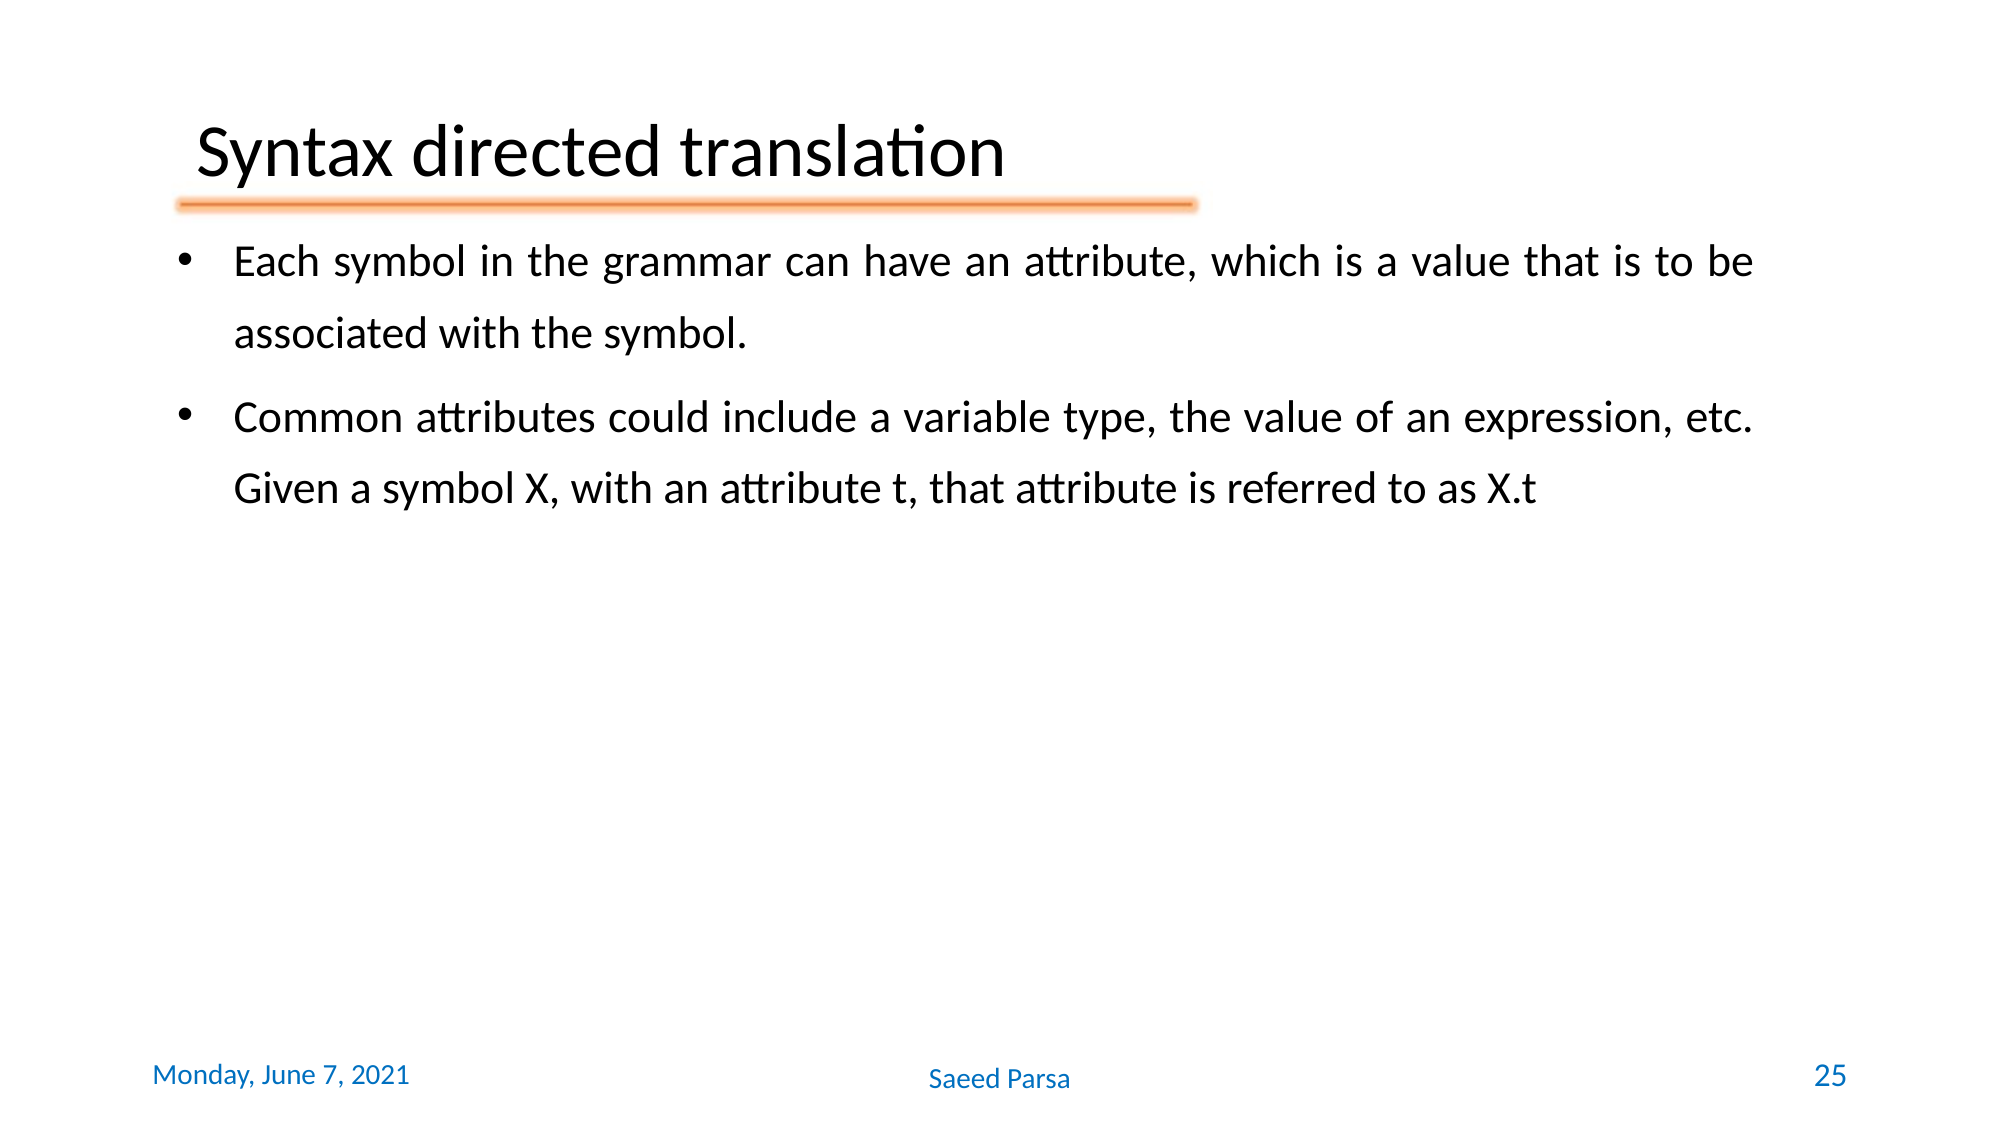

Syntax directed translation
Each symbol in the grammar can have an attribute, which is a value that is to be associated with the symbol.
Common attributes could include a variable type, the value of an expression, etc. Given a symbol X, with an attribute t, that attribute is referred to as X.t
Monday, June 7, 2021
Saeed Parsa
25